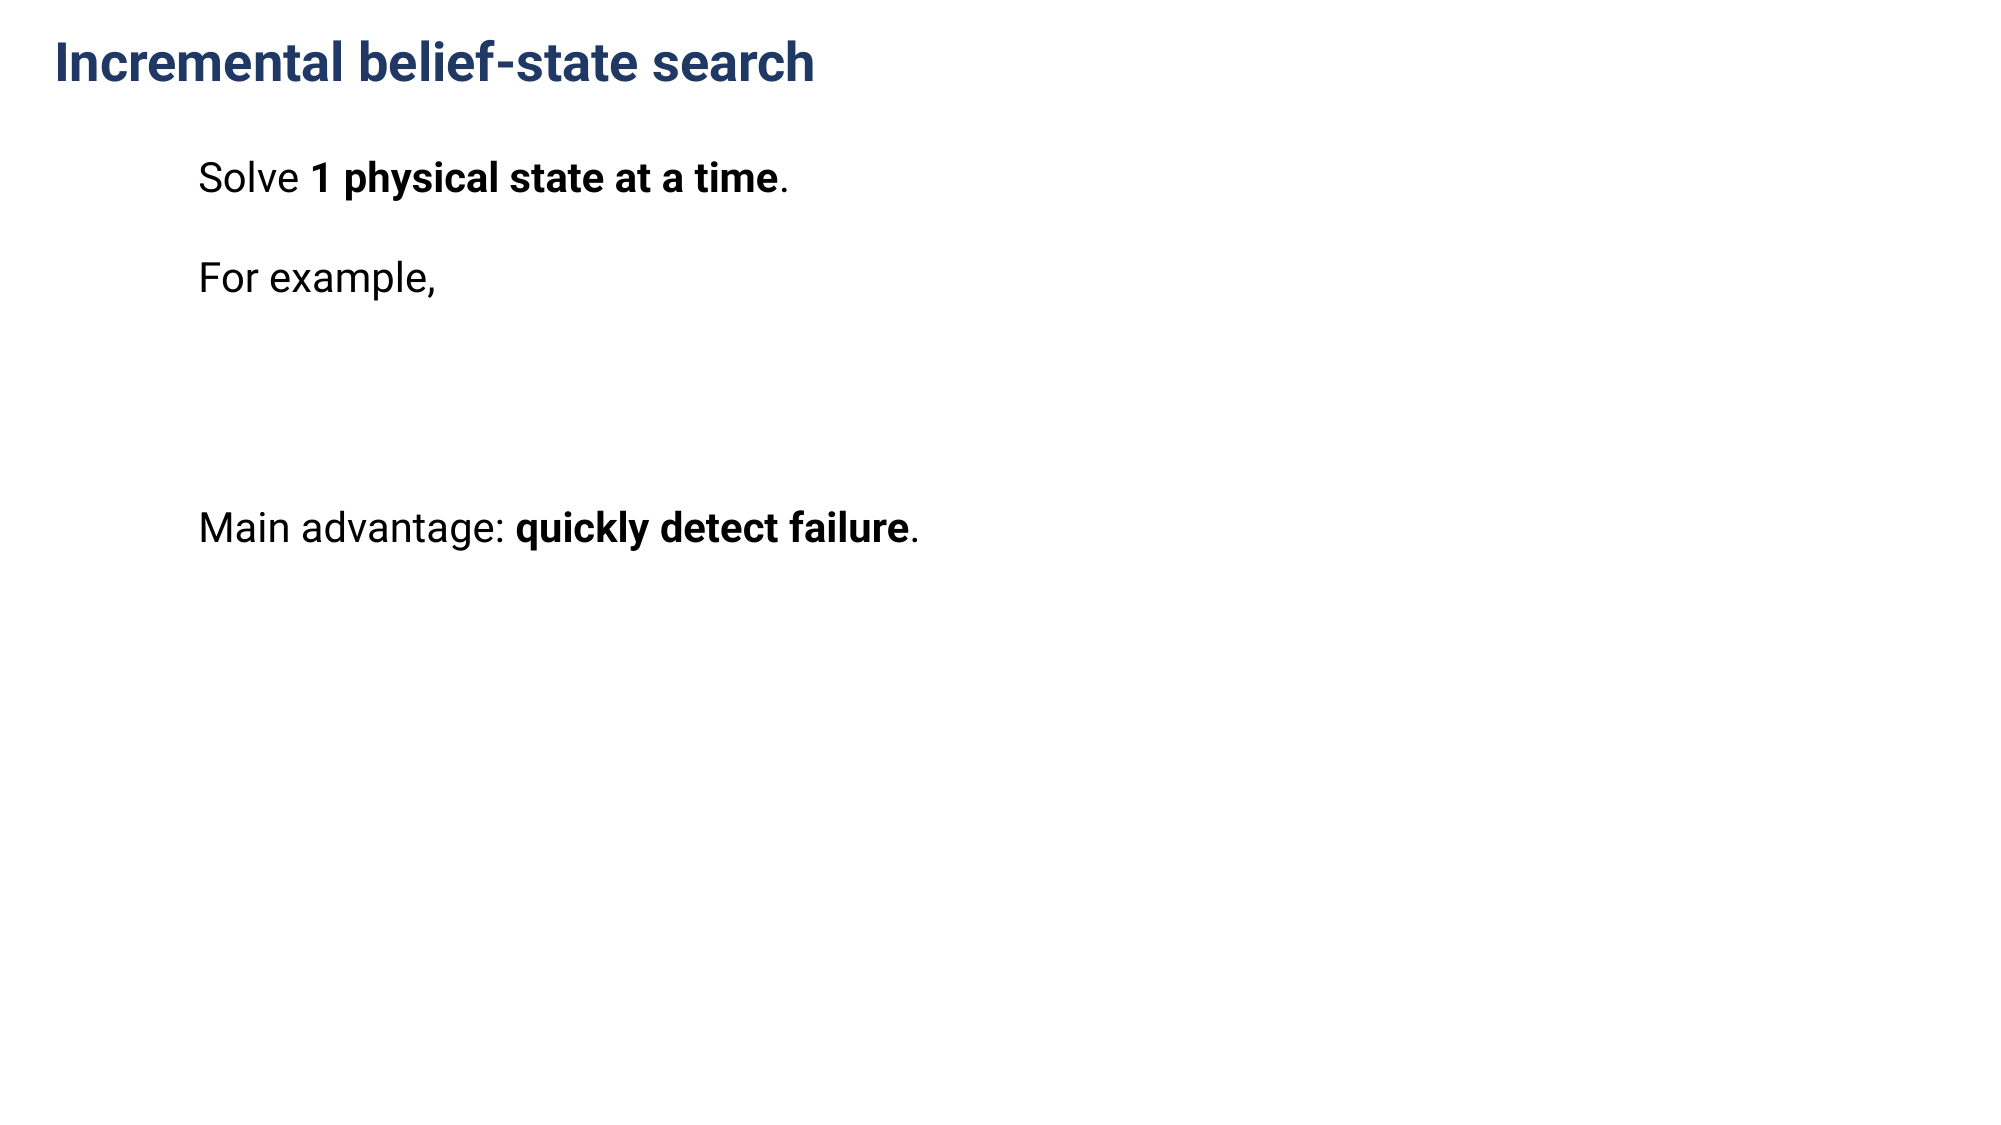

Incremental belief-state search
Solve 1 physical state at a time.

For example,

Main advantage: quickly detect failure.